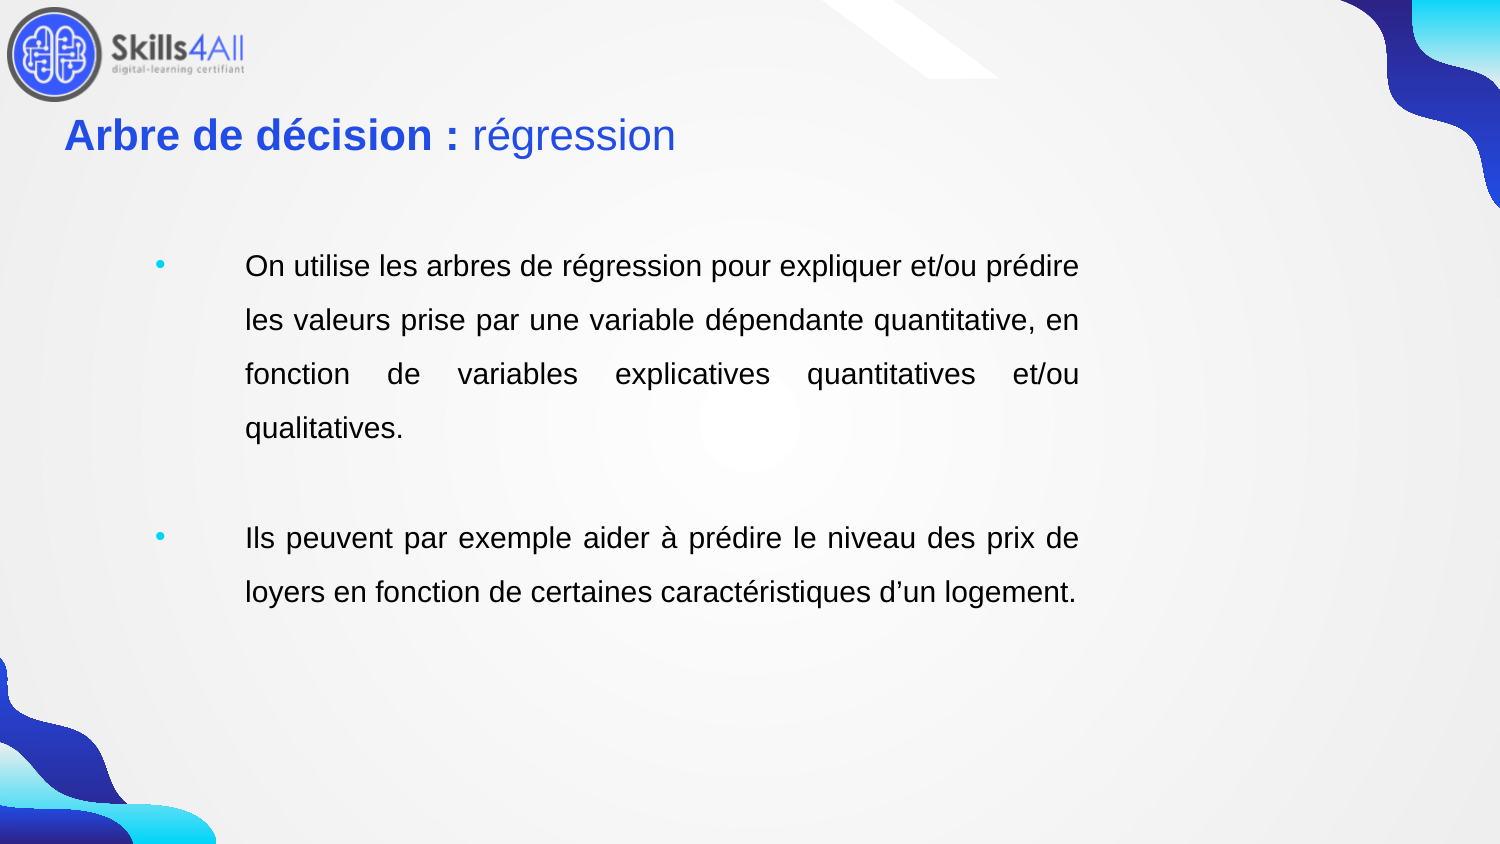

142
# Arbre de décision : régression
On utilise les arbres de régression pour expliquer et/ou prédire les valeurs prise par une variable dépendante quantitative, en fonction de variables explicatives quantitatives et/ou qualitatives.

Ils peuvent par exemple aider à prédire le niveau des prix de loyers en fonction de certaines caractéristiques d’un logement.